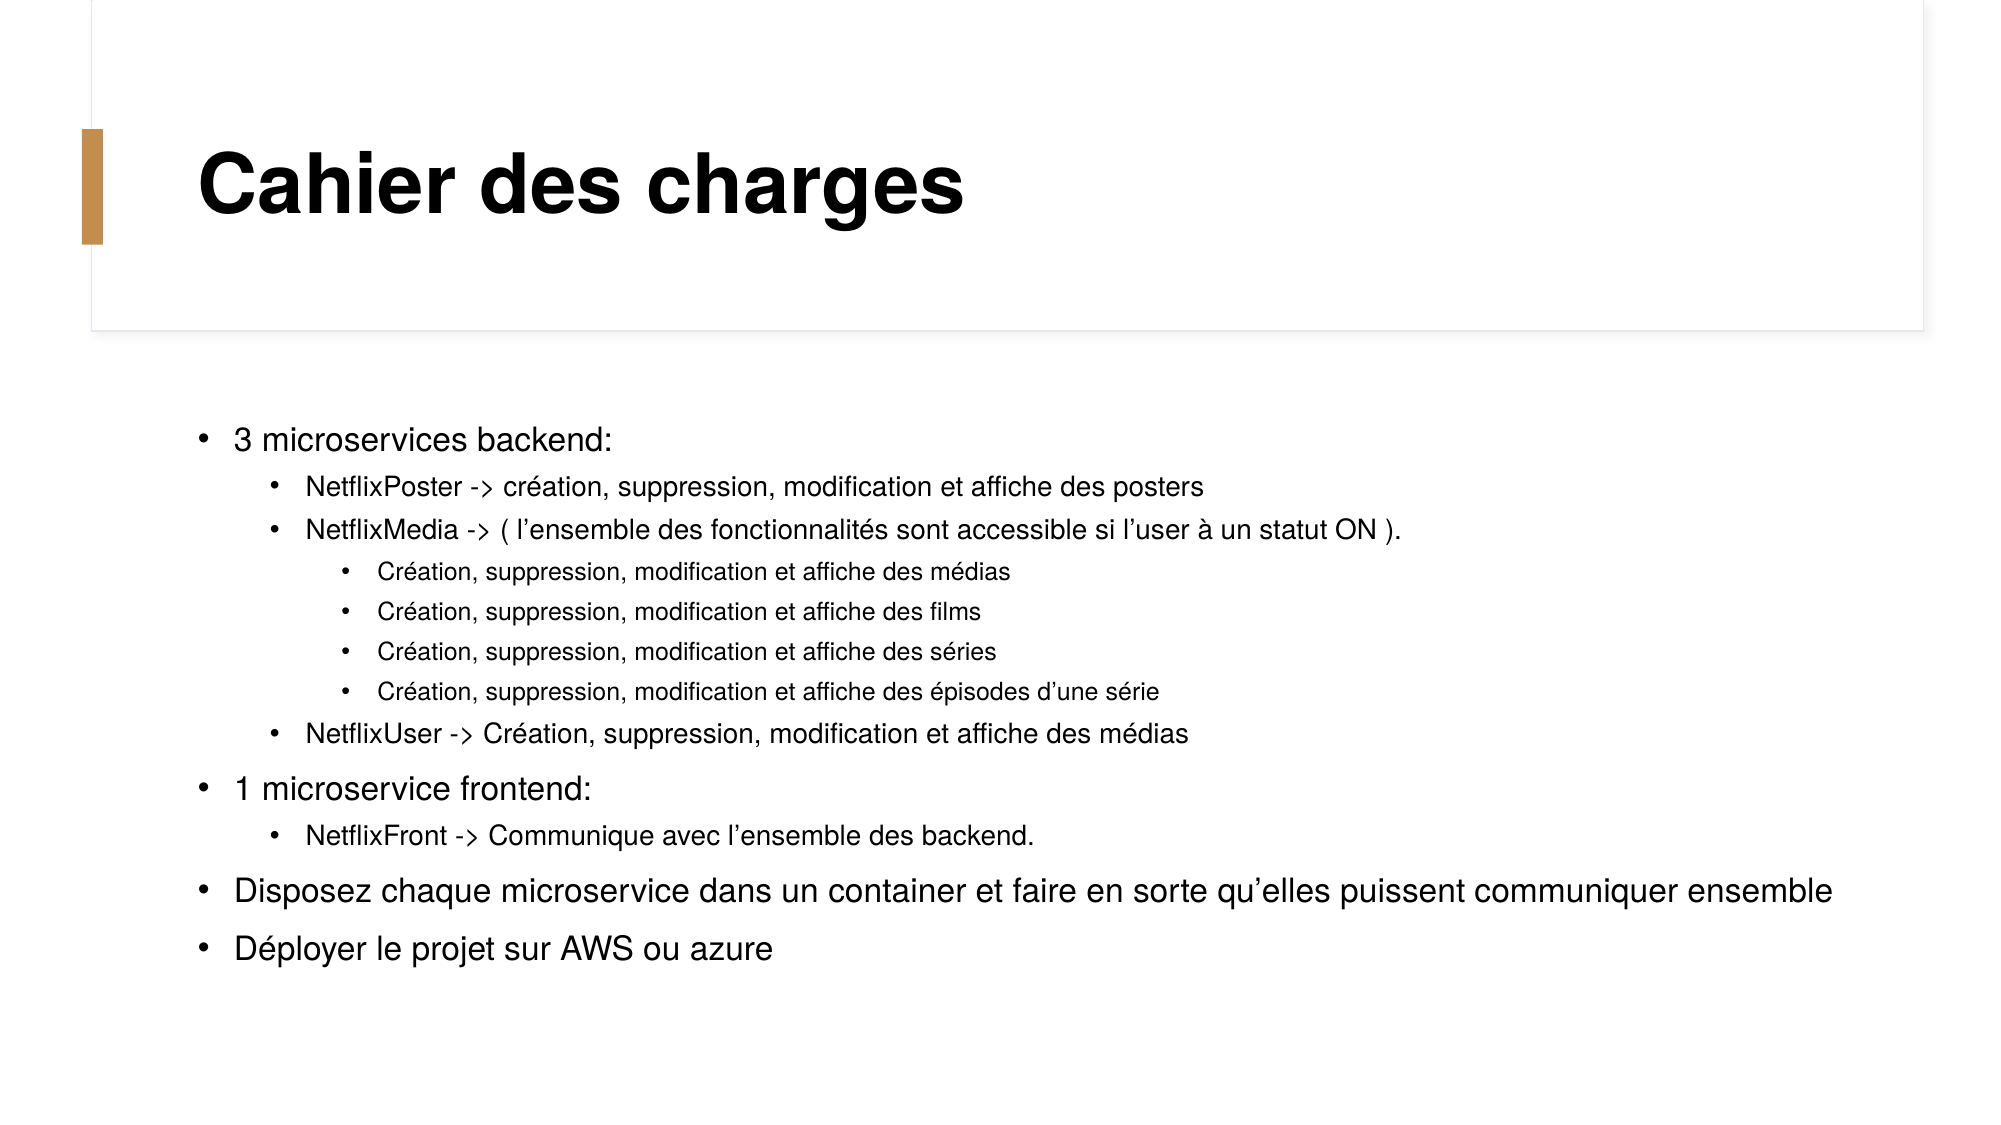

# Cahier des charges
3 microservices backend:
NetflixPoster -> création, suppression, modification et affiche des posters
NetflixMedia -> ( l’ensemble des fonctionnalités sont accessible si l’user à un statut ON ).
Création, suppression, modification et affiche des médias
Création, suppression, modification et affiche des films
Création, suppression, modification et affiche des séries
Création, suppression, modification et affiche des épisodes d’une série
NetflixUser -> Création, suppression, modification et affiche des médias
1 microservice frontend:
NetflixFront -> Communique avec l’ensemble des backend.
Disposez chaque microservice dans un container et faire en sorte qu’elles puissent communiquer ensemble
Déployer le projet sur AWS ou azure